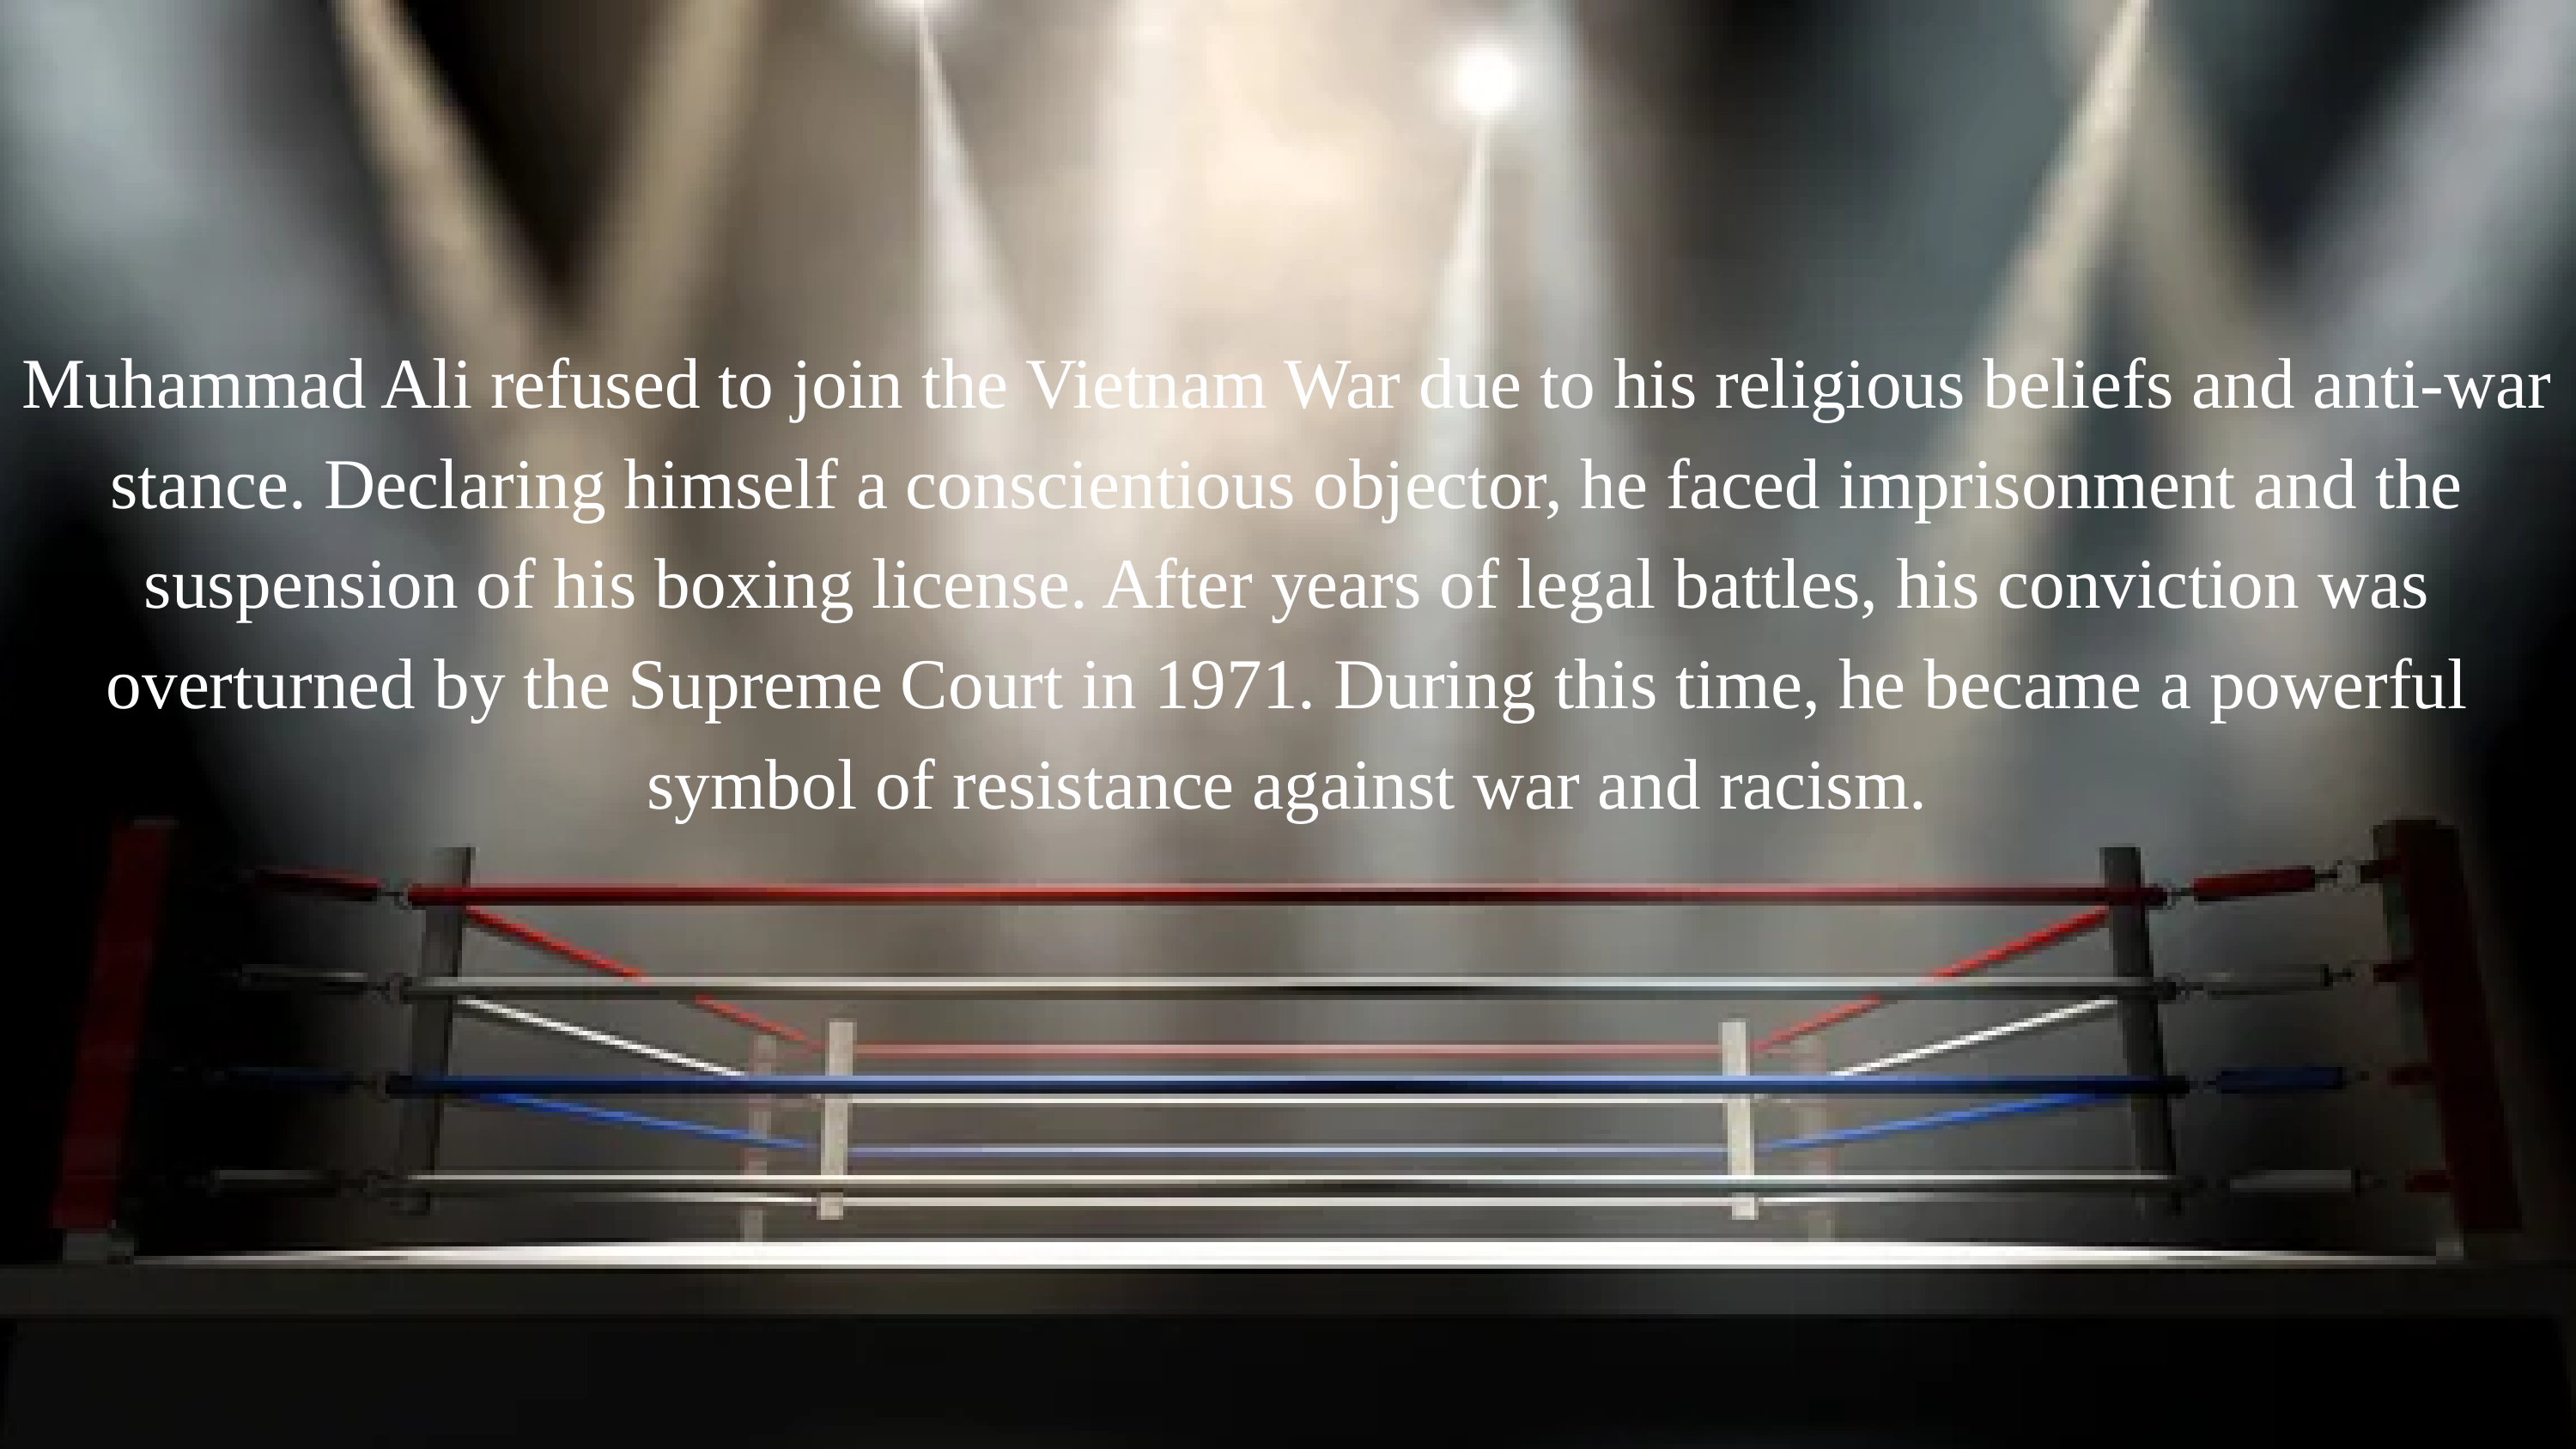

Muhammad Ali refused to join the Vietnam War due to his religious beliefs and anti-war stance. Declaring himself a conscientious objector, he faced imprisonment and the suspension of his boxing license. After years of legal battles, his conviction was overturned by the Supreme Court in 1971. During this time, he became a powerful symbol of resistance against war and racism.